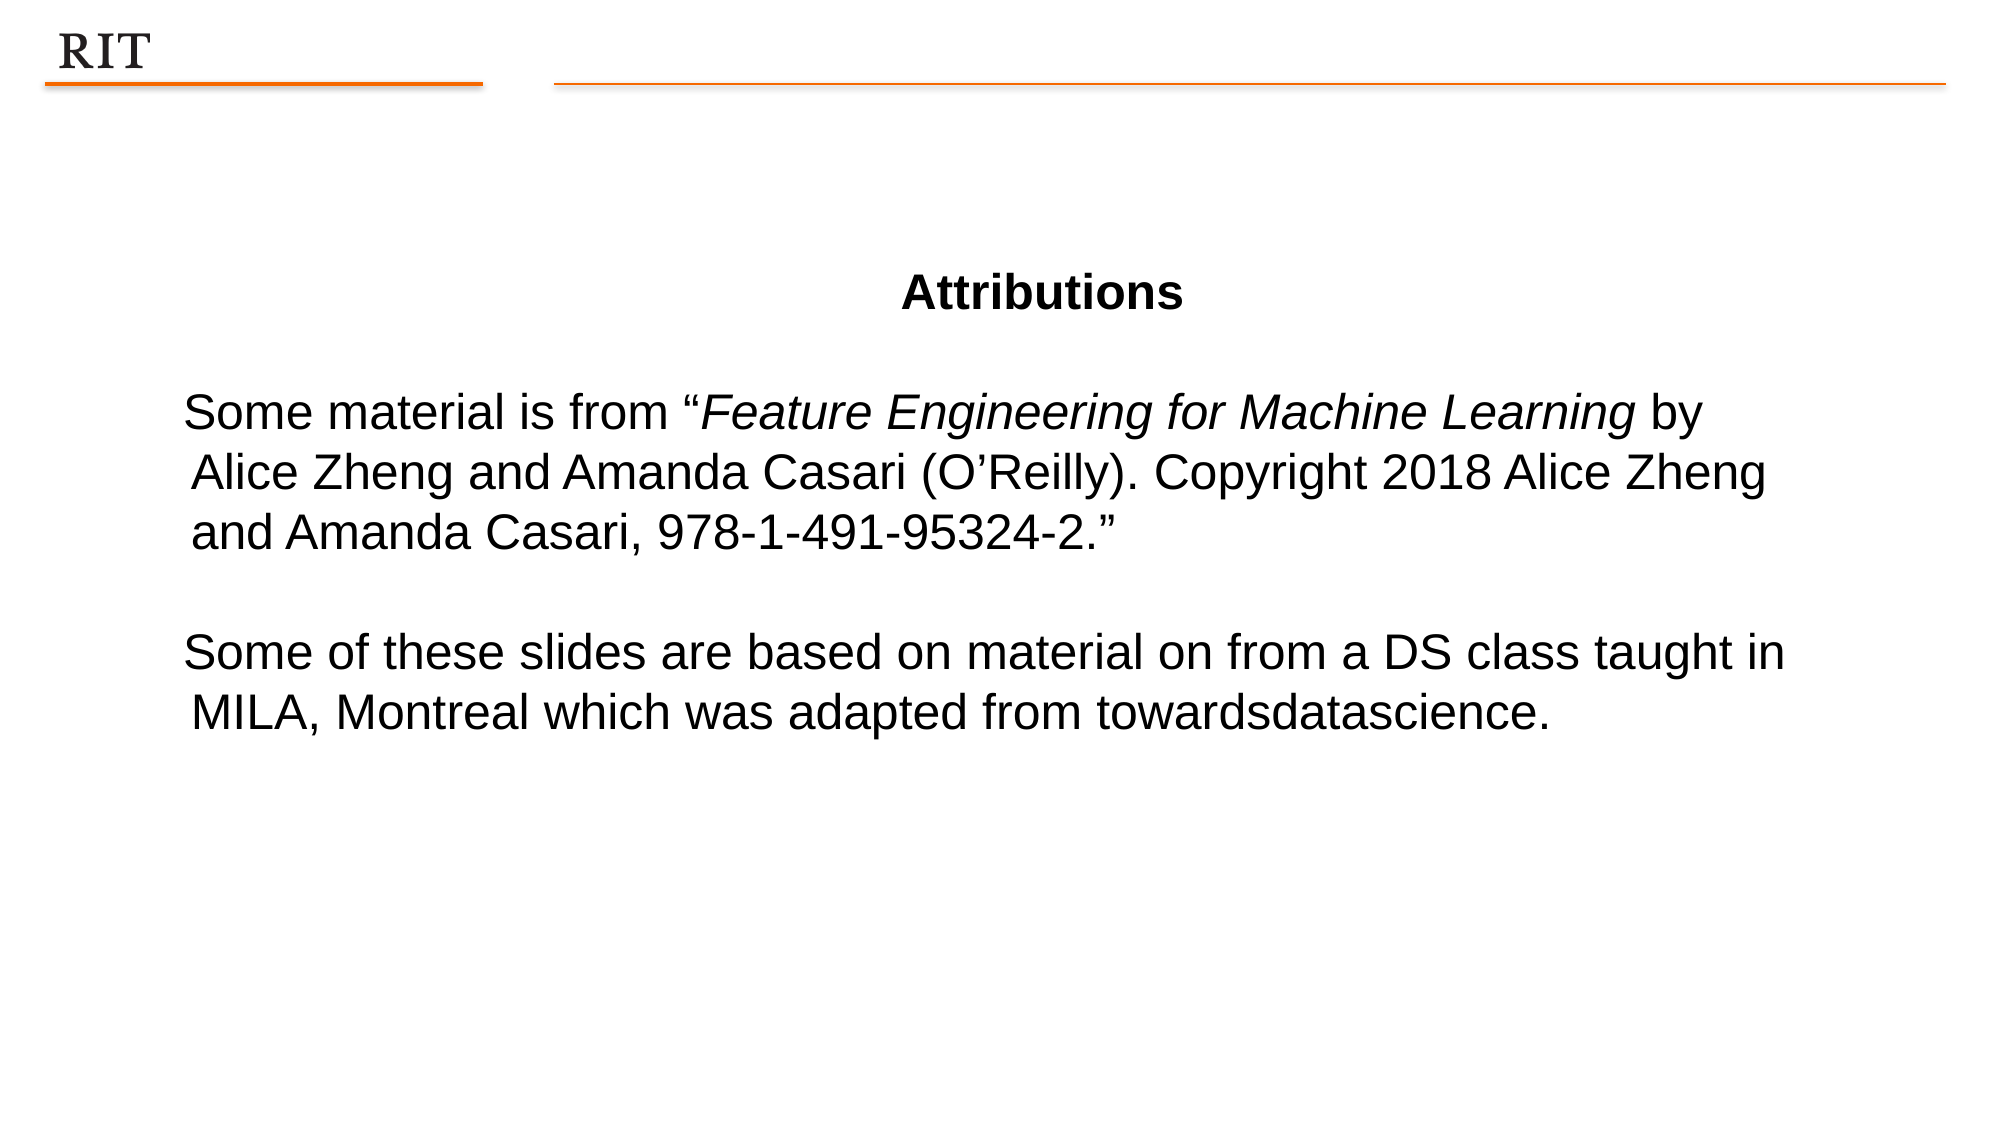

Attributions

Some material is from “Feature Engineering for Machine Learning by Alice Zheng and Amanda Casari (O’Reilly). Copyright 2018 Alice Zheng and Amanda Casari, 978-1-491-95324-2.”

Some of these slides are based on material on from a DS class taught in MILA, Montreal which was adapted from towardsdatascience.